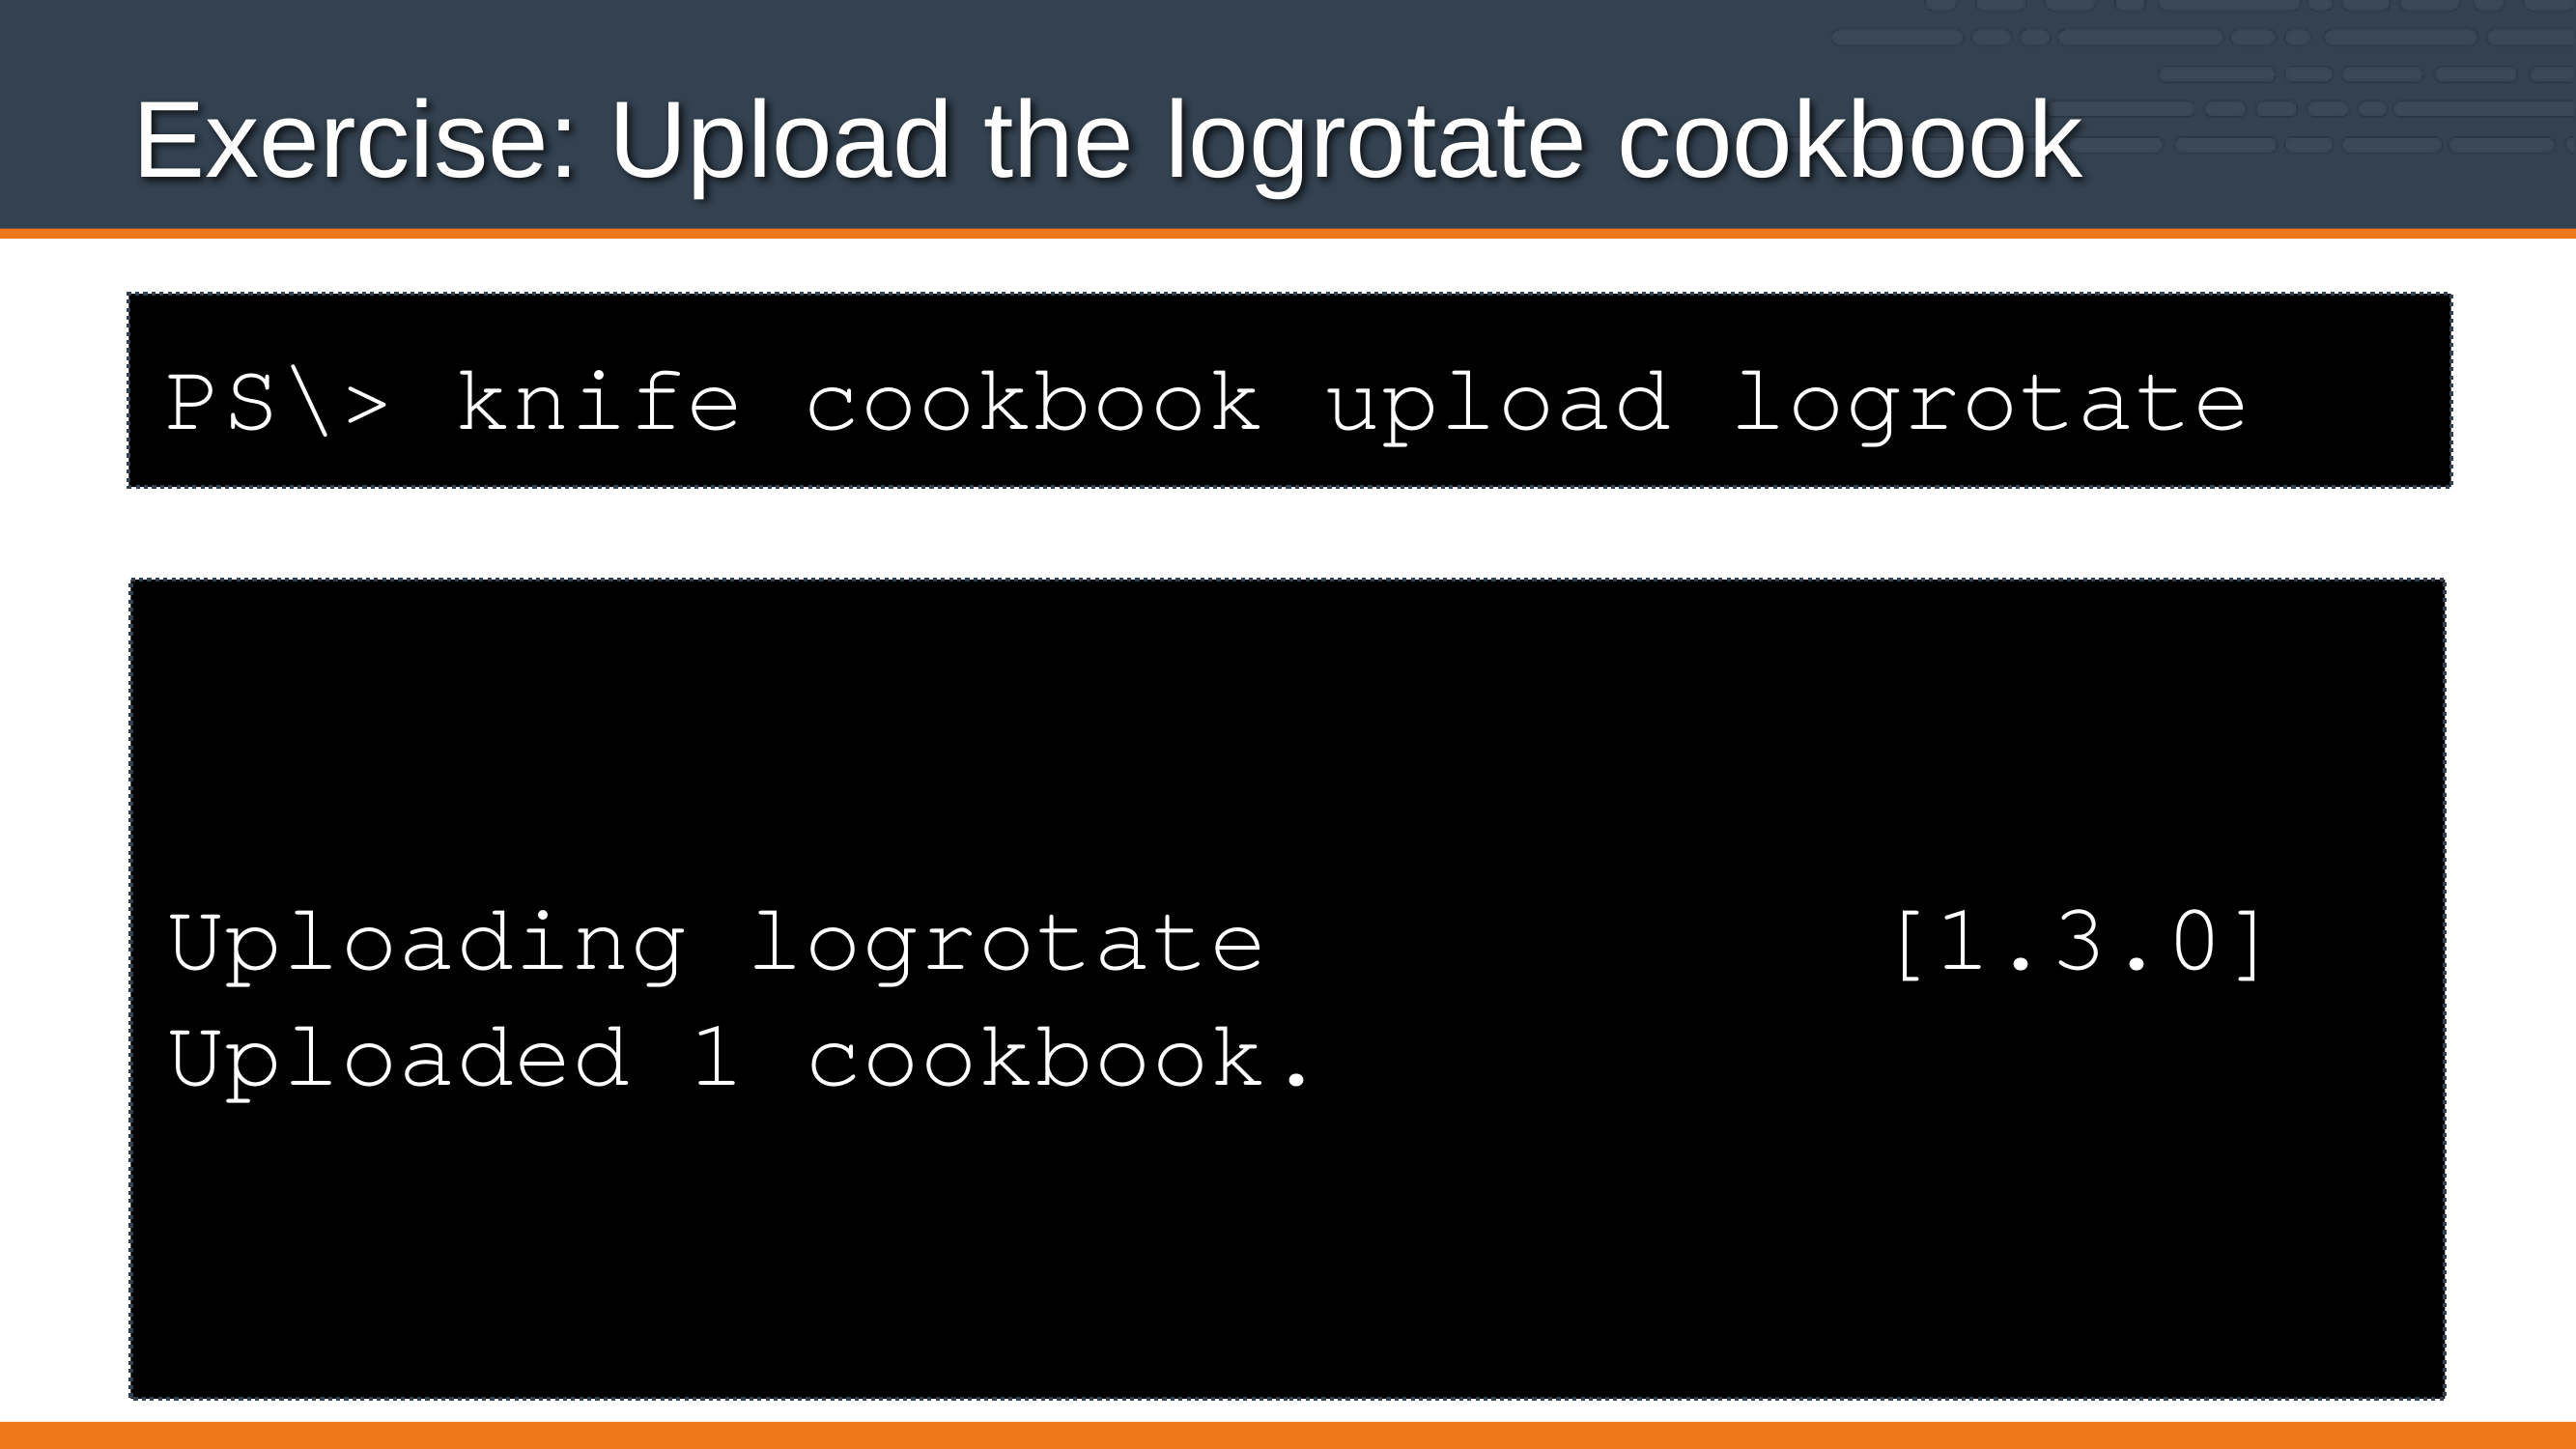

# Exercise: Upload the logrotate cookbook
PS\> knife cookbook upload logrotate
Uploading logrotate    		  [1.3.0]
Uploaded 1 cookbook.